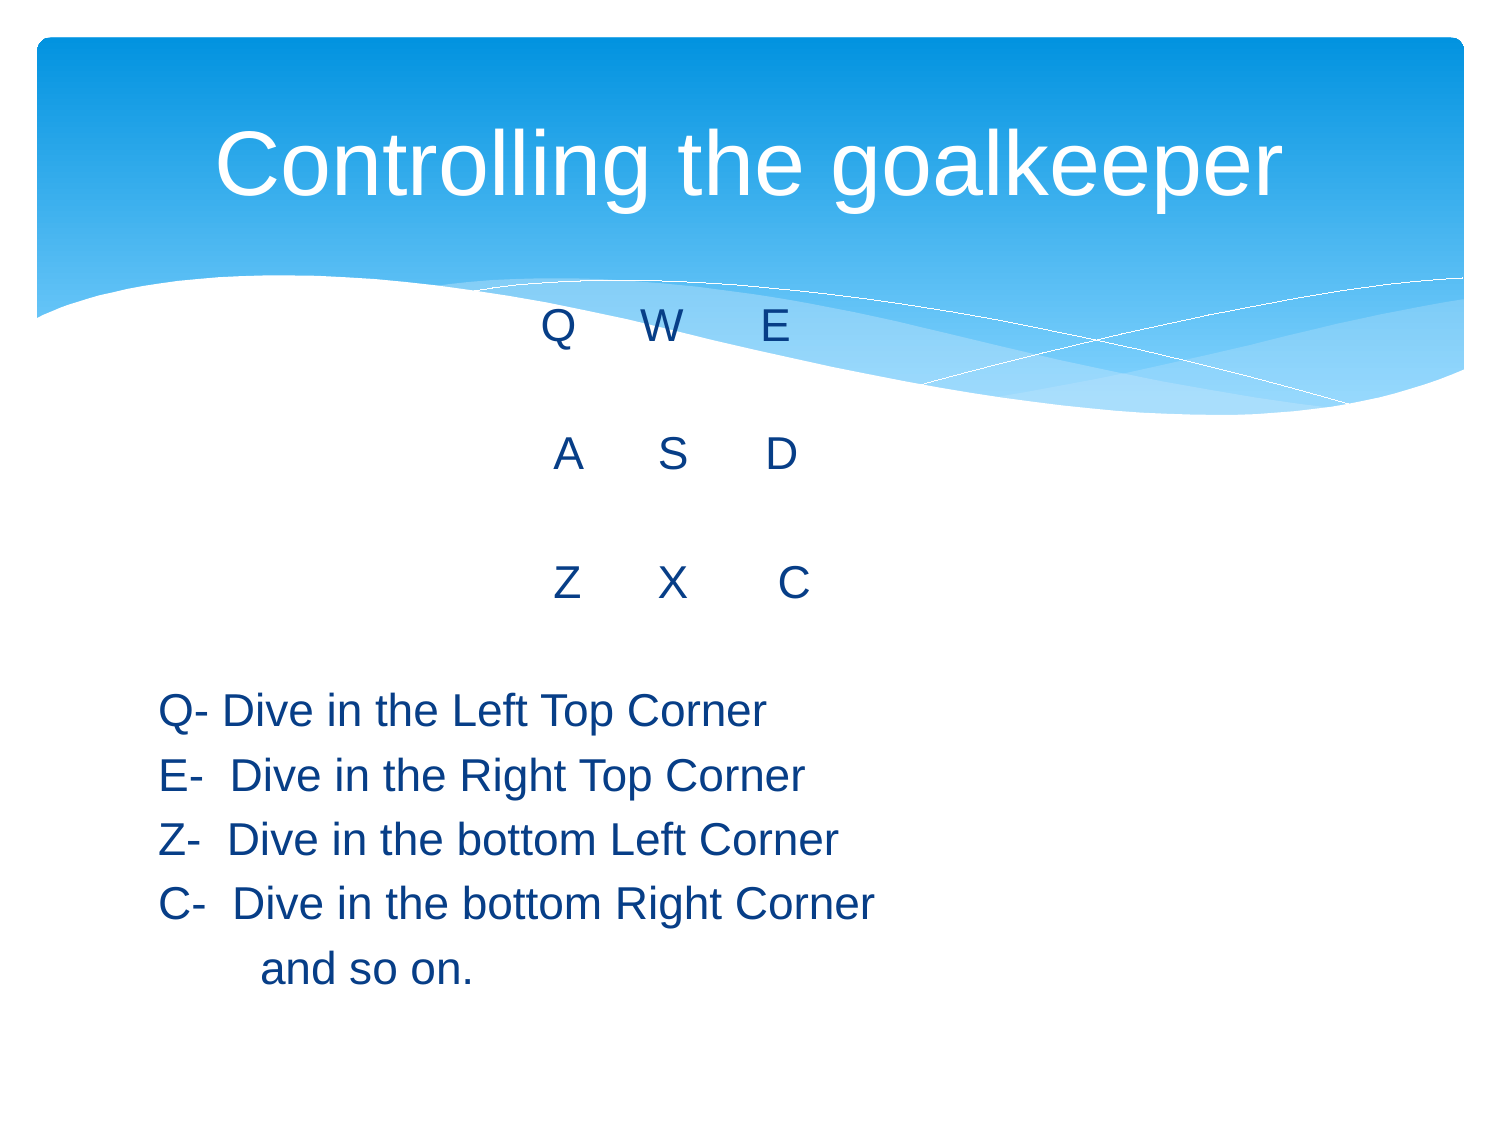

# Controlling the goalkeeper
                              Q     W      E

                               A      S      D

                               Z      X       C

Q- Dive in the Left Top Corner
E-  Dive in the Right Top Corner
Z-  Dive in the bottom Left Corner
C-  Dive in the bottom Right Corner
        and so on.